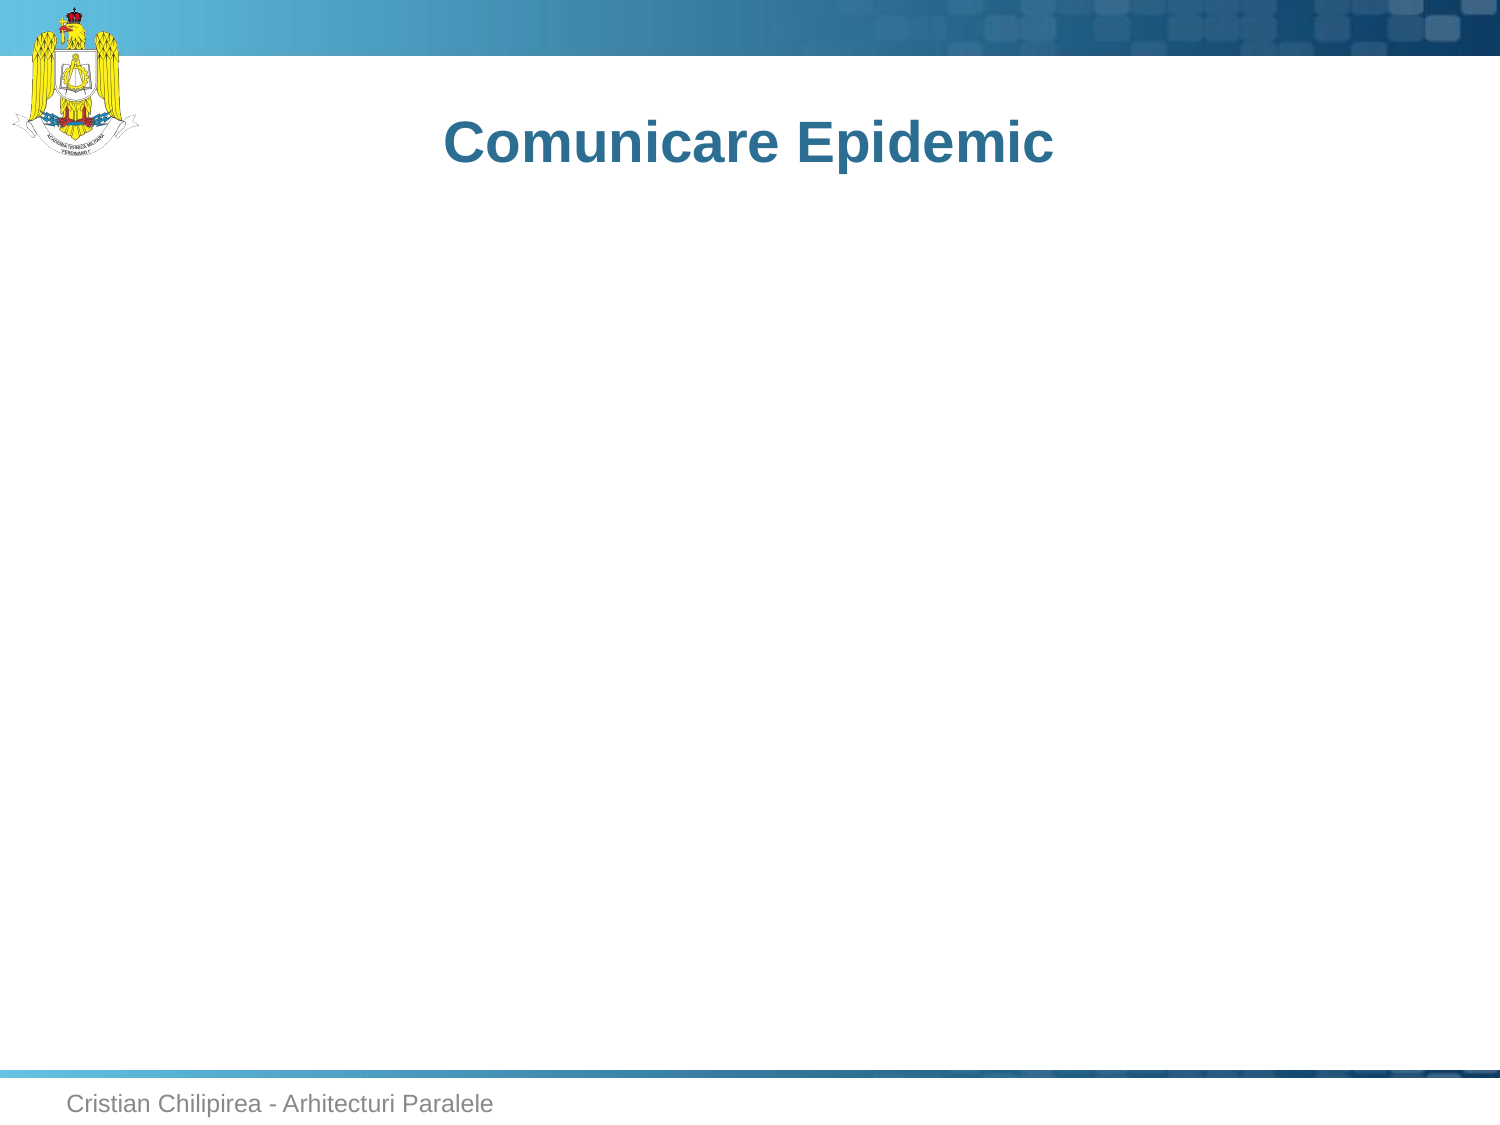

# Comunicare Epidemic

Cristian Chilipirea - Arhitecturi Paralele